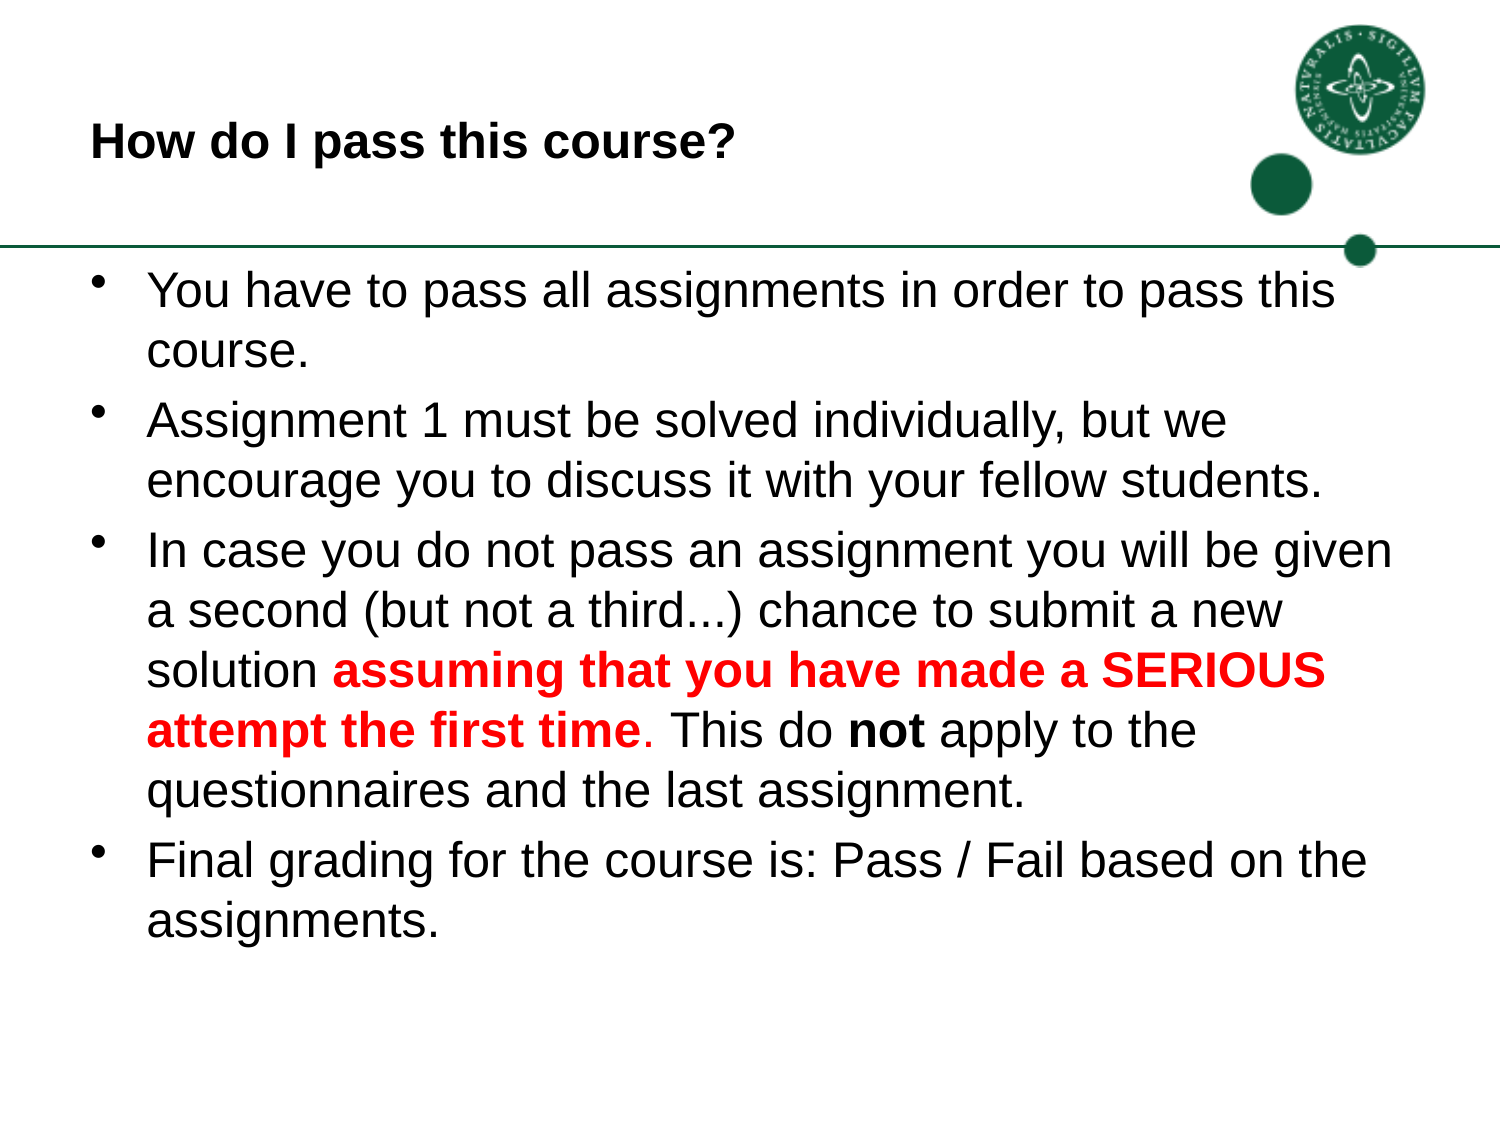

# How do I pass this course?
You have to pass all assignments in order to pass this course.
Assignment 1 must be solved individually, but we encourage you to discuss it with your fellow students.
In case you do not pass an assignment you will be given a second (but not a third...) chance to submit a new solution assuming that you have made a SERIOUS attempt the first time. This do not apply to the questionnaires and the last assignment.
Final grading for the course is: Pass / Fail based on the assignments.